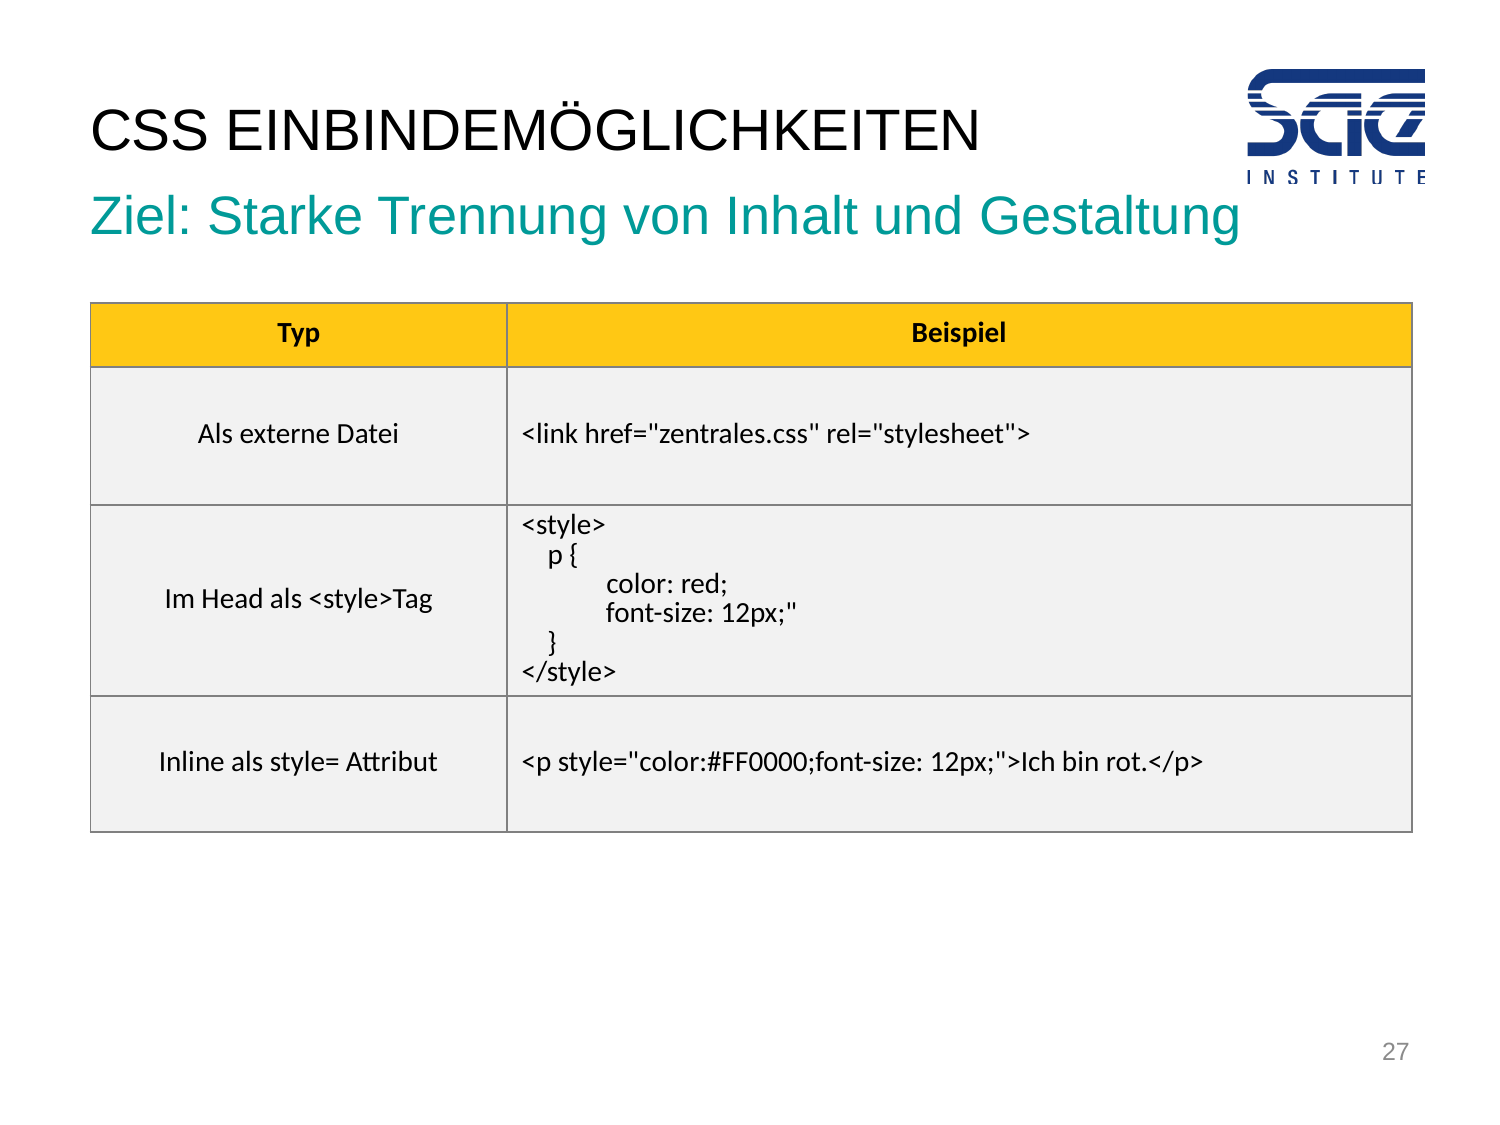

# CSS Einbindemöglichkeiten
Ziel: Starke Trennung von Inhalt und Gestaltung
| Typ | Beispiel |
| --- | --- |
| Als externe Datei | <link href="zentrales.css" rel="stylesheet"> |
| Im Head als <style>Tag | <style> p { color: red; font-size: 12px;" } </style> |
| Inline als style= Attribut | <p style="color:#FF0000;font-size: 12px;">Ich bin rot.</p> |
27